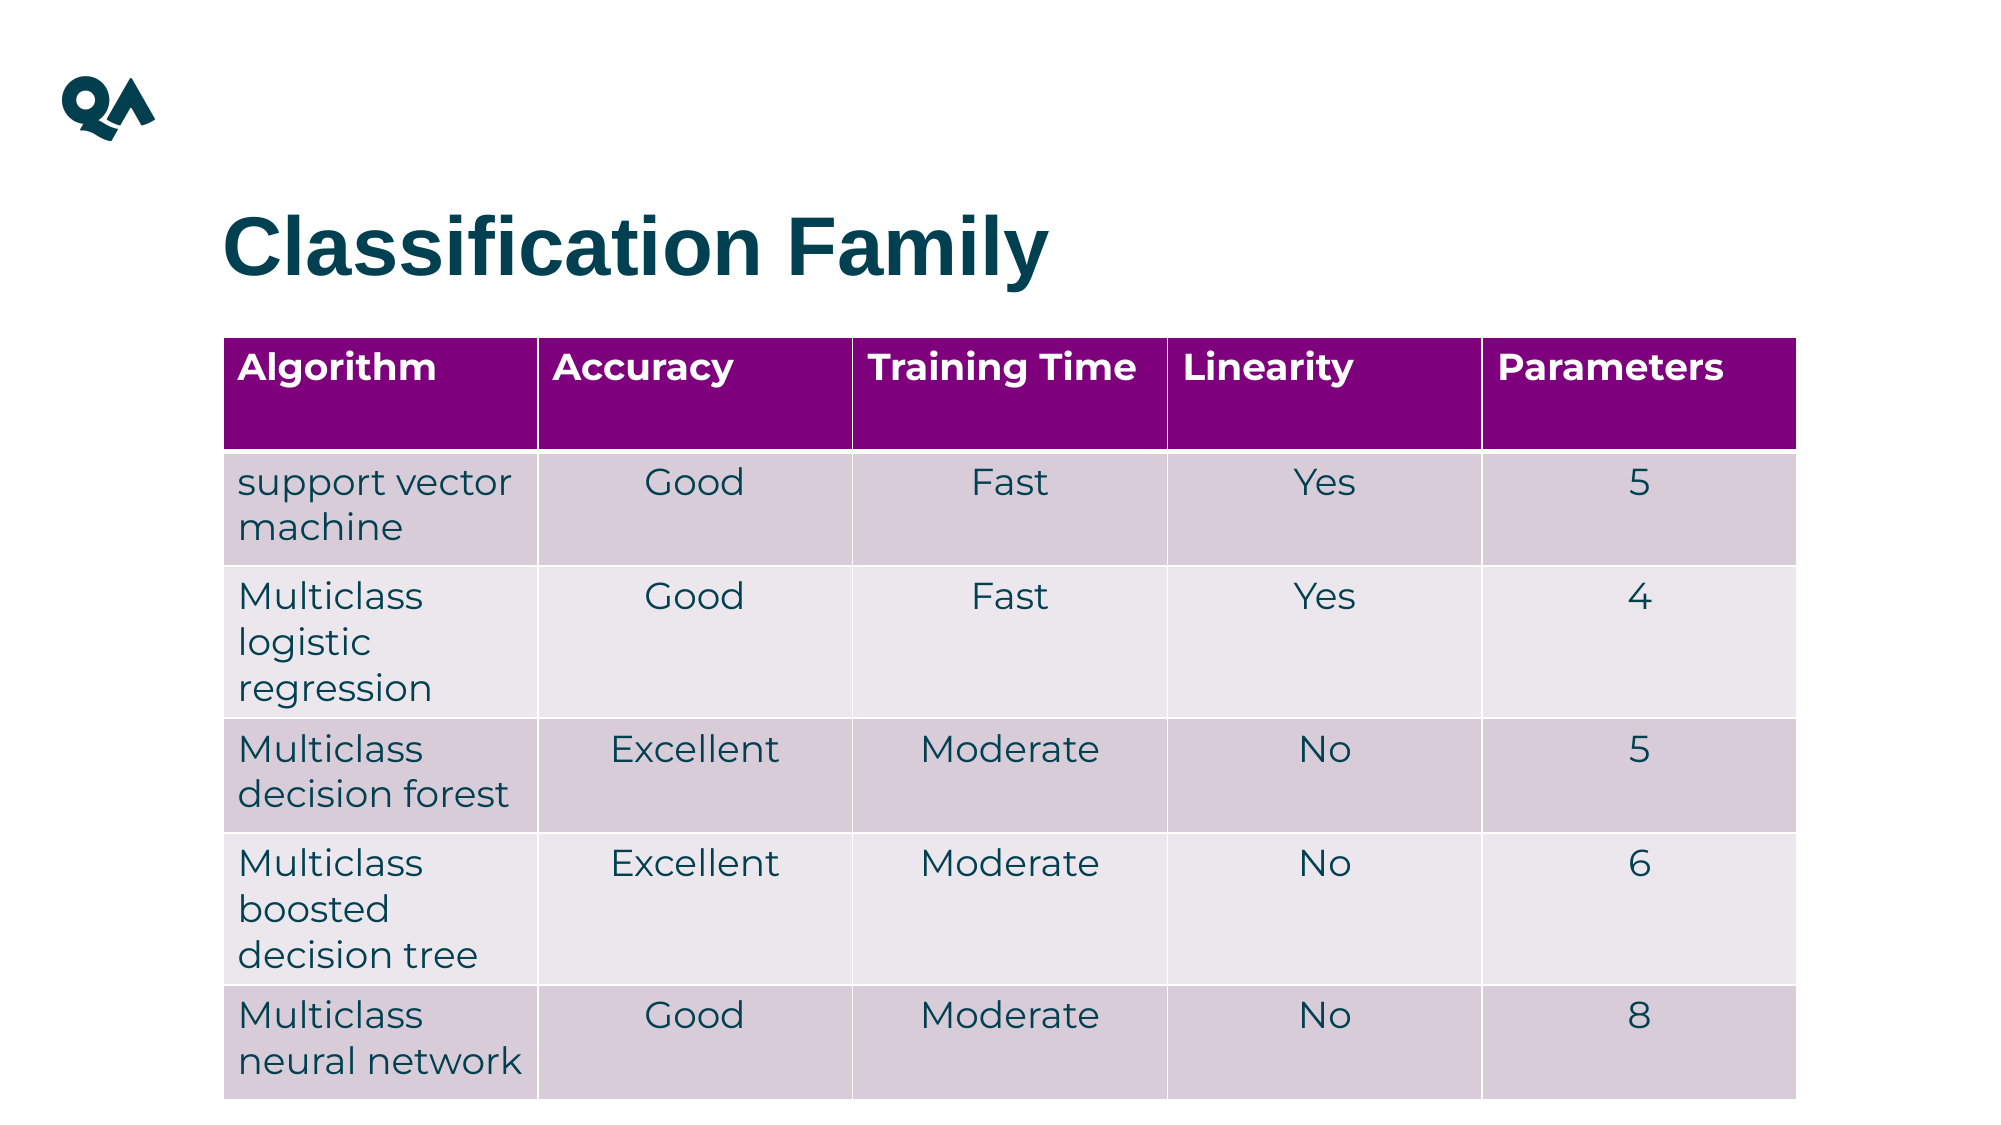

Classification Family
| Algorithm | Accuracy | Training Time | Linearity | Parameters |
| --- | --- | --- | --- | --- |
| support vector machine | Good | Fast | Yes | 5 |
| Multiclass logistic regression | Good | Fast | Yes | 4 |
| Multiclass decision forest | Excellent | Moderate | No | 5 |
| Multiclass boosted decision tree | Excellent | Moderate | No | 6 |
| Multiclass neural network | Good | Moderate | No | 8 |